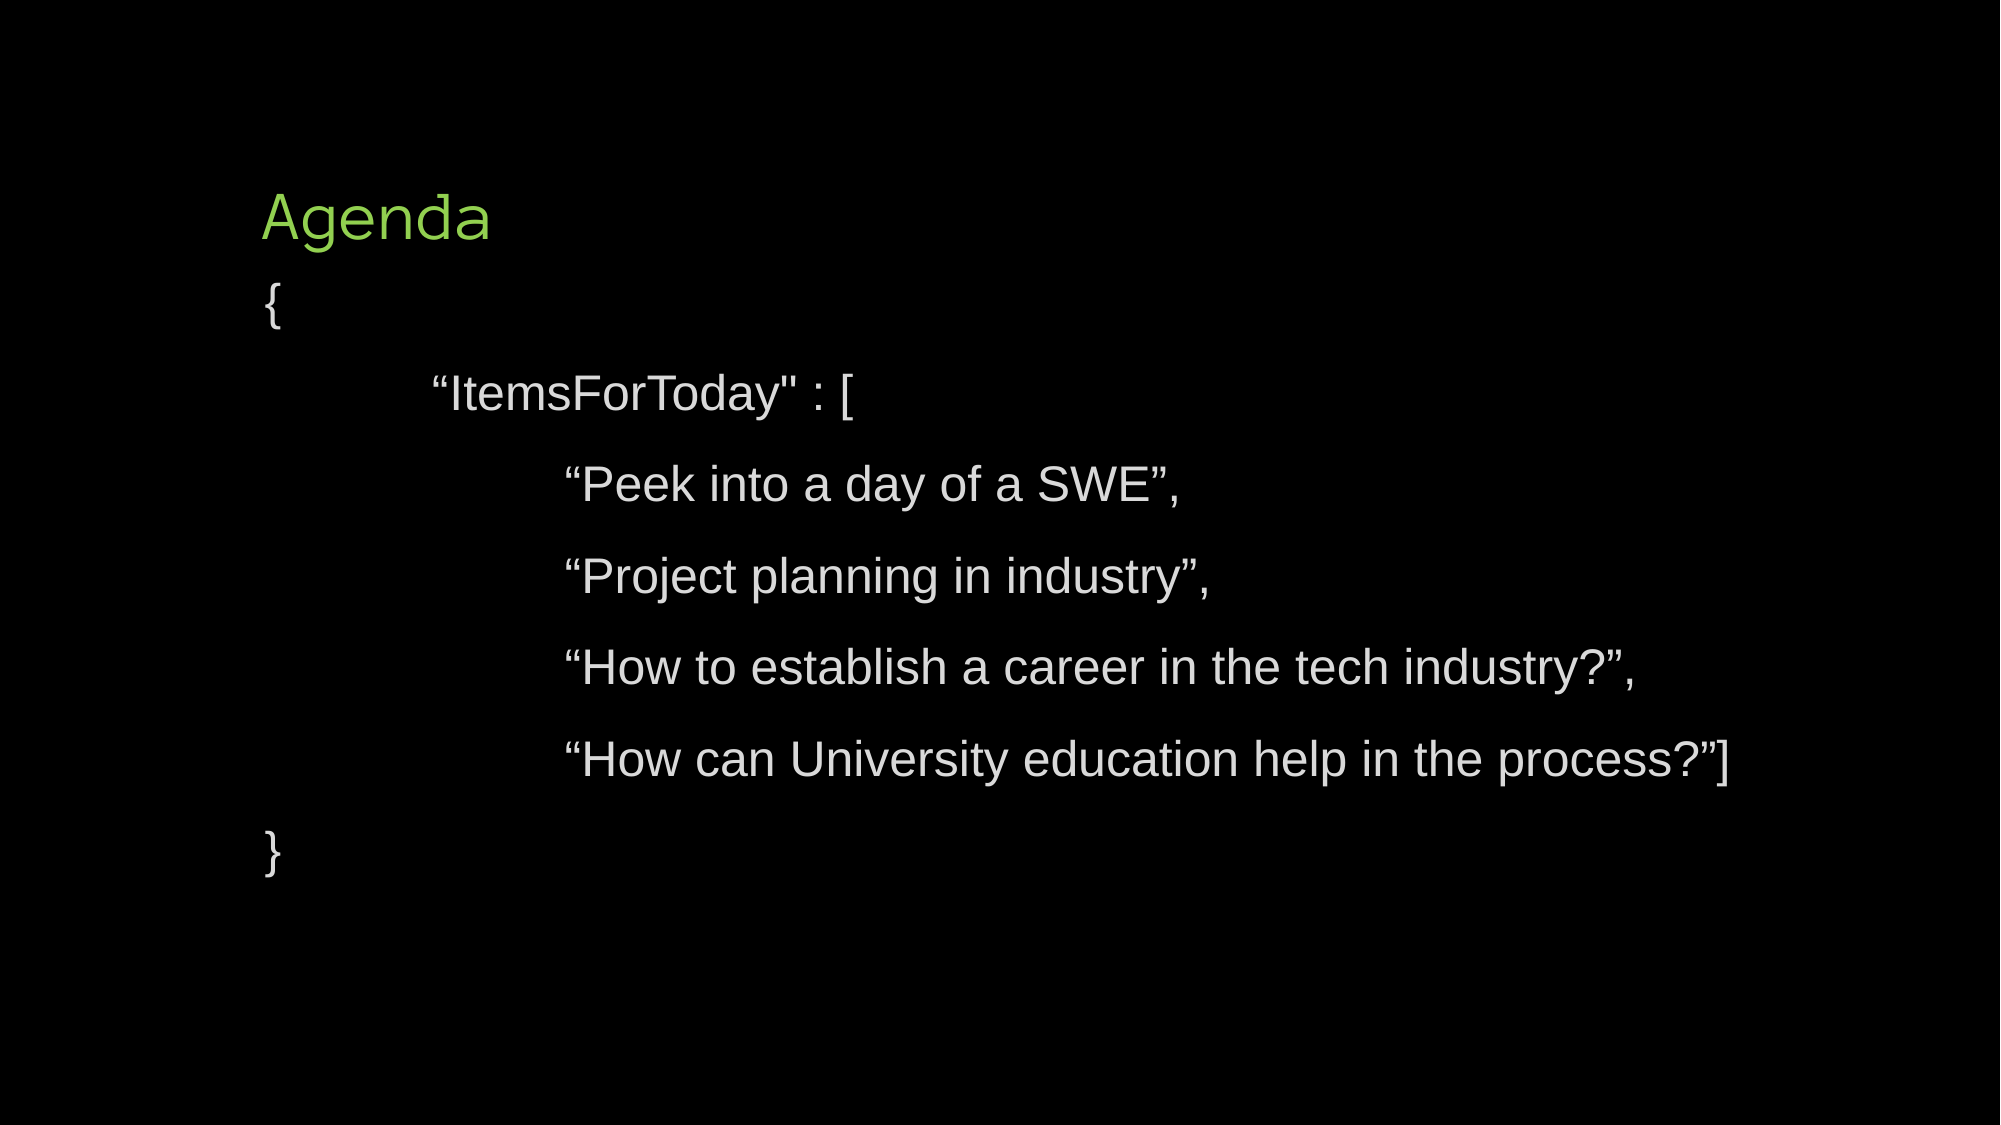

# Agenda
{
            “ItemsForToday" : [
		“Peek into a day of a SWE”,
		“Project planning in industry”,
		“How to establish a career in the tech industry?”,
		“How can University education help in the process?”]
}